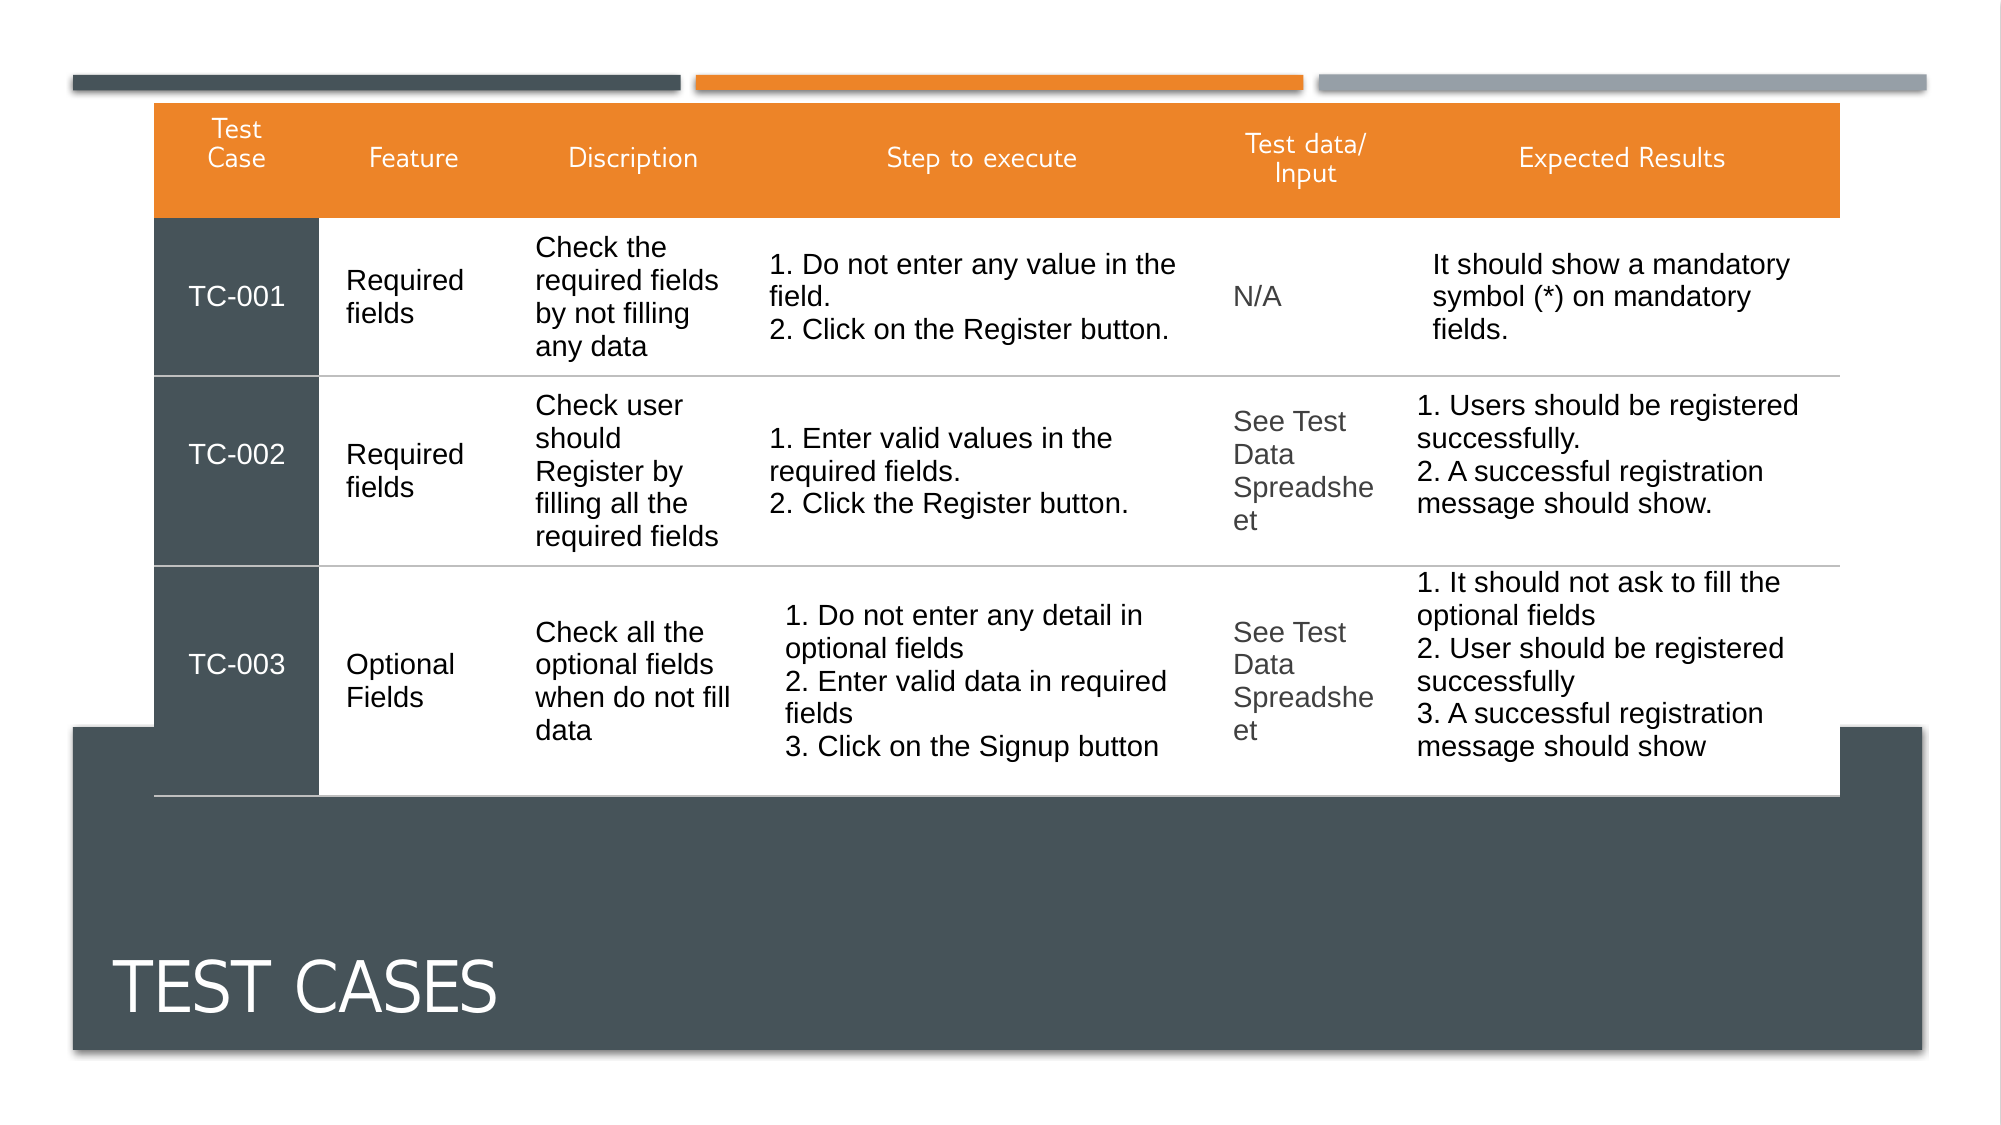

| Test Case | Feature | Discription | Step to execute | Test data/ Input | Expected Results |
| --- | --- | --- | --- | --- | --- |
| TC-001 | Required fields | Check the required fields by not filling any data | 1. Do not enter any value in the field. 2. Click on the Register button. | N/A | It should show a mandatory symbol (\*) on mandatory fields. |
| TC-002 | Required fields | Check user should Register by filling all the required fields | 1. Enter valid values in the required fields. 2. Click the Register button. | See Test Data Spreadsheet | 1. Users should be registered successfully. 2. A successful registration message should show. |
| TC-003 | Optional Fields | Check all the optional fields when do not fill data | 1. Do not enter any detail in optional fields 2. Enter valid data in required fields 3. Click on the Signup button | See Test Data Spreadsheet | 1. It should not ask to fill the optional fields 2. User should be registered successfully 3. A successful registration message should show |

# Test CAses